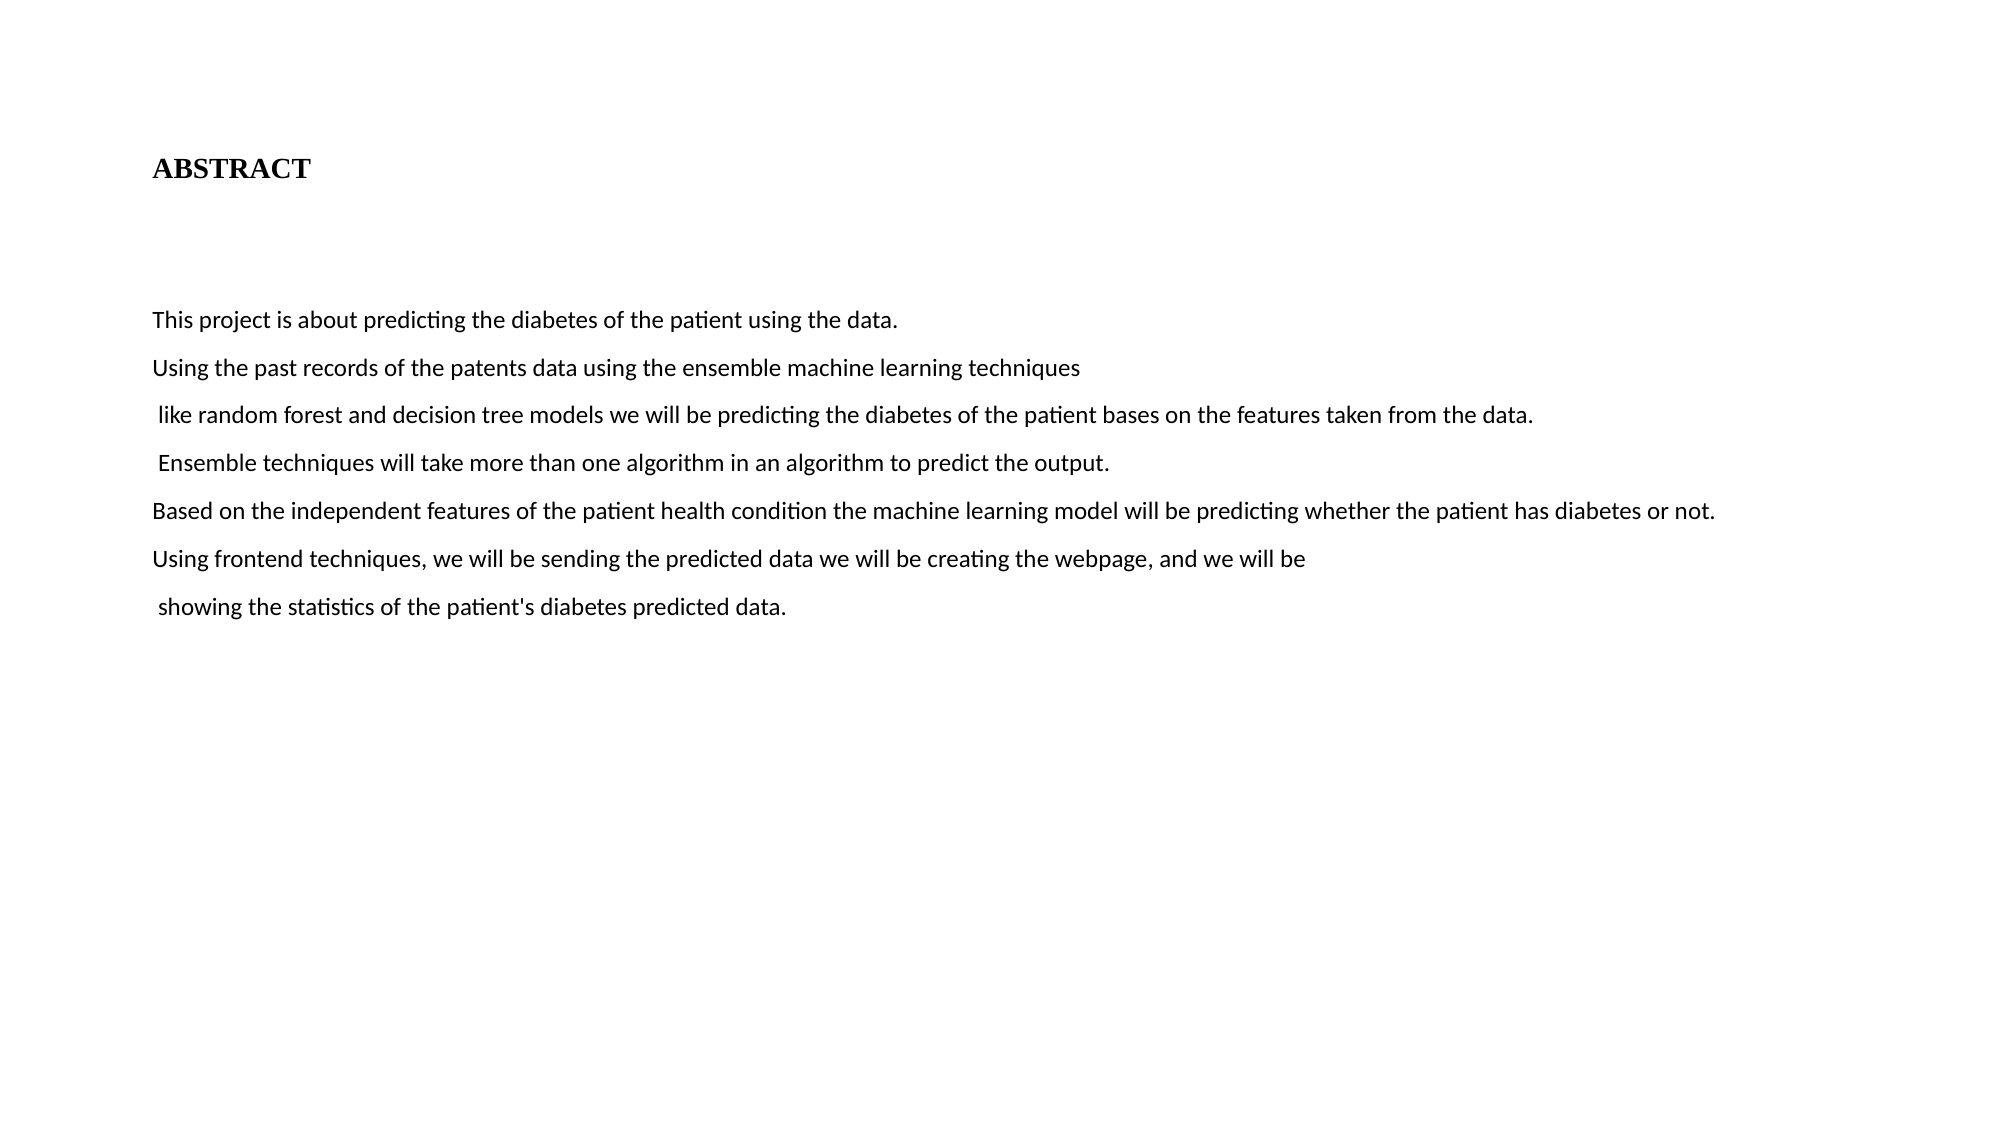

# ABSTRACT
This project is about predicting the diabetes of the patient using the data.
Using the past records of the patents data using the ensemble machine learning techniques
 like random forest and decision tree models we will be predicting the diabetes of the patient bases on the features taken from the data.
 Ensemble techniques will take more than one algorithm in an algorithm to predict the output.
Based on the independent features of the patient health condition the machine learning model will be predicting whether the patient has diabetes or not.
Using frontend techniques, we will be sending the predicted data we will be creating the webpage, and we will be
 showing the statistics of the patient's diabetes predicted data.